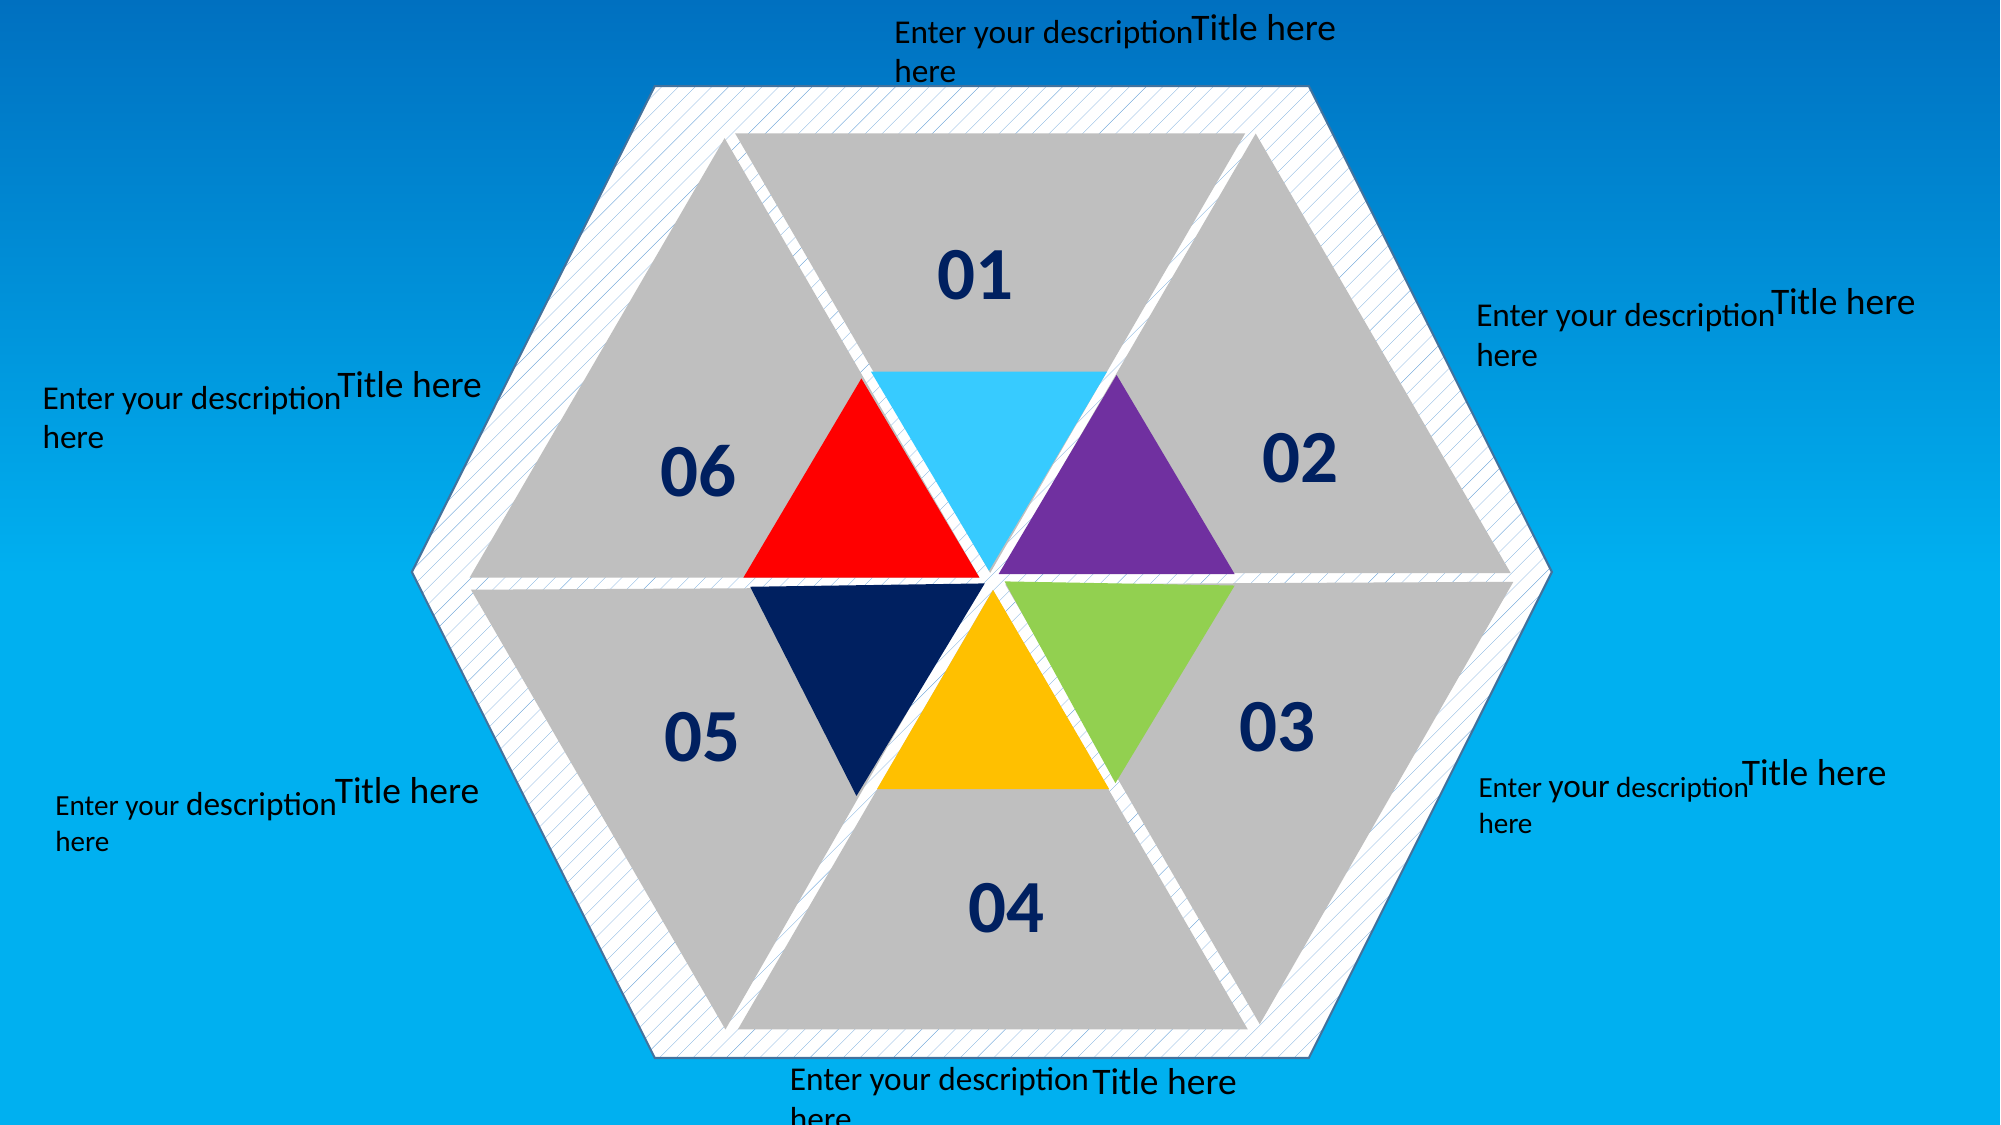

Title here
Enter your description
here

01
Title here
Enter your description
here
Title here
Enter your description
here

02
06

03
05
Title here
Enter your description
here
Title here
Enter your description
here
04
Enter your description
here
Title here